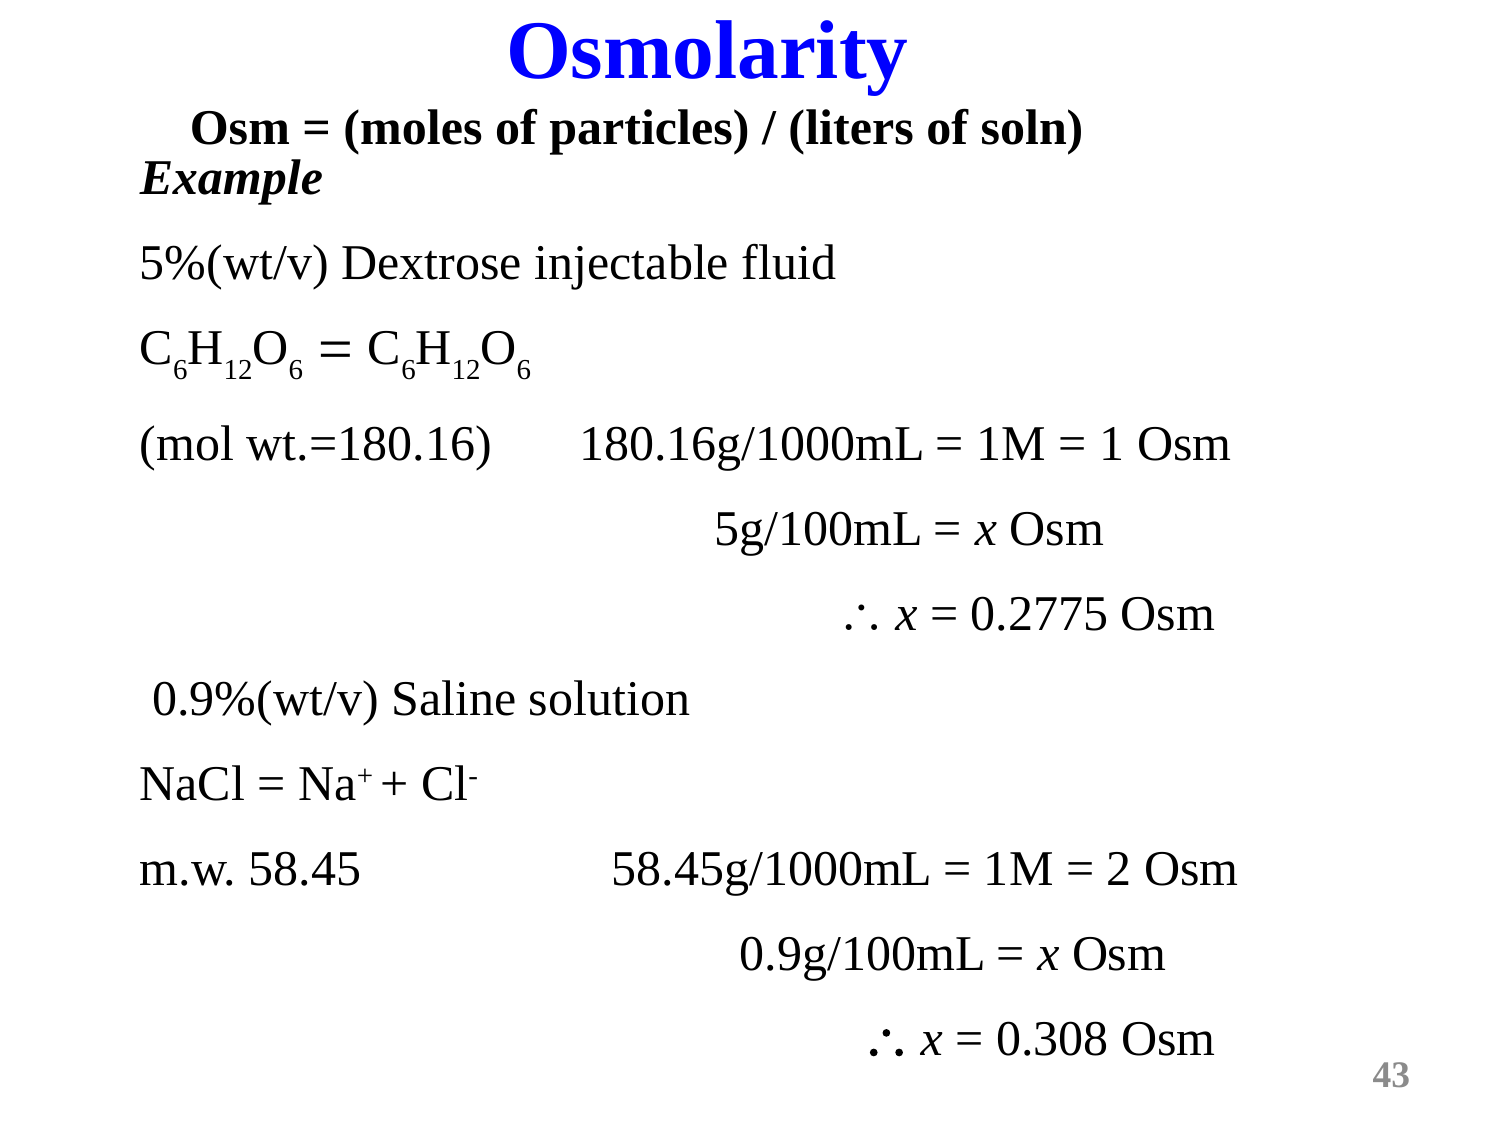

Osmolarity
     Osm = (moles of particles) / (liters of soln)
Example
5%(wt/v) Dextrose injectable fluid
C6H12O6 = C6H12O6
(mol wt.=180.16)       180.16g/1000mL = 1M = 1 Osm
                                              5g/100mL = x Osm
                                                        ∴ x = 0.2775 Osm
 0.9%(wt/v) Saline solution
NaCl = Na+ + Cl-
m.w. 58.45                    58.45g/1000mL = 1M = 2 Osm
                                                0.9g/100mL = x Osm
                                                          ∴ x = 0.308 Osm
43